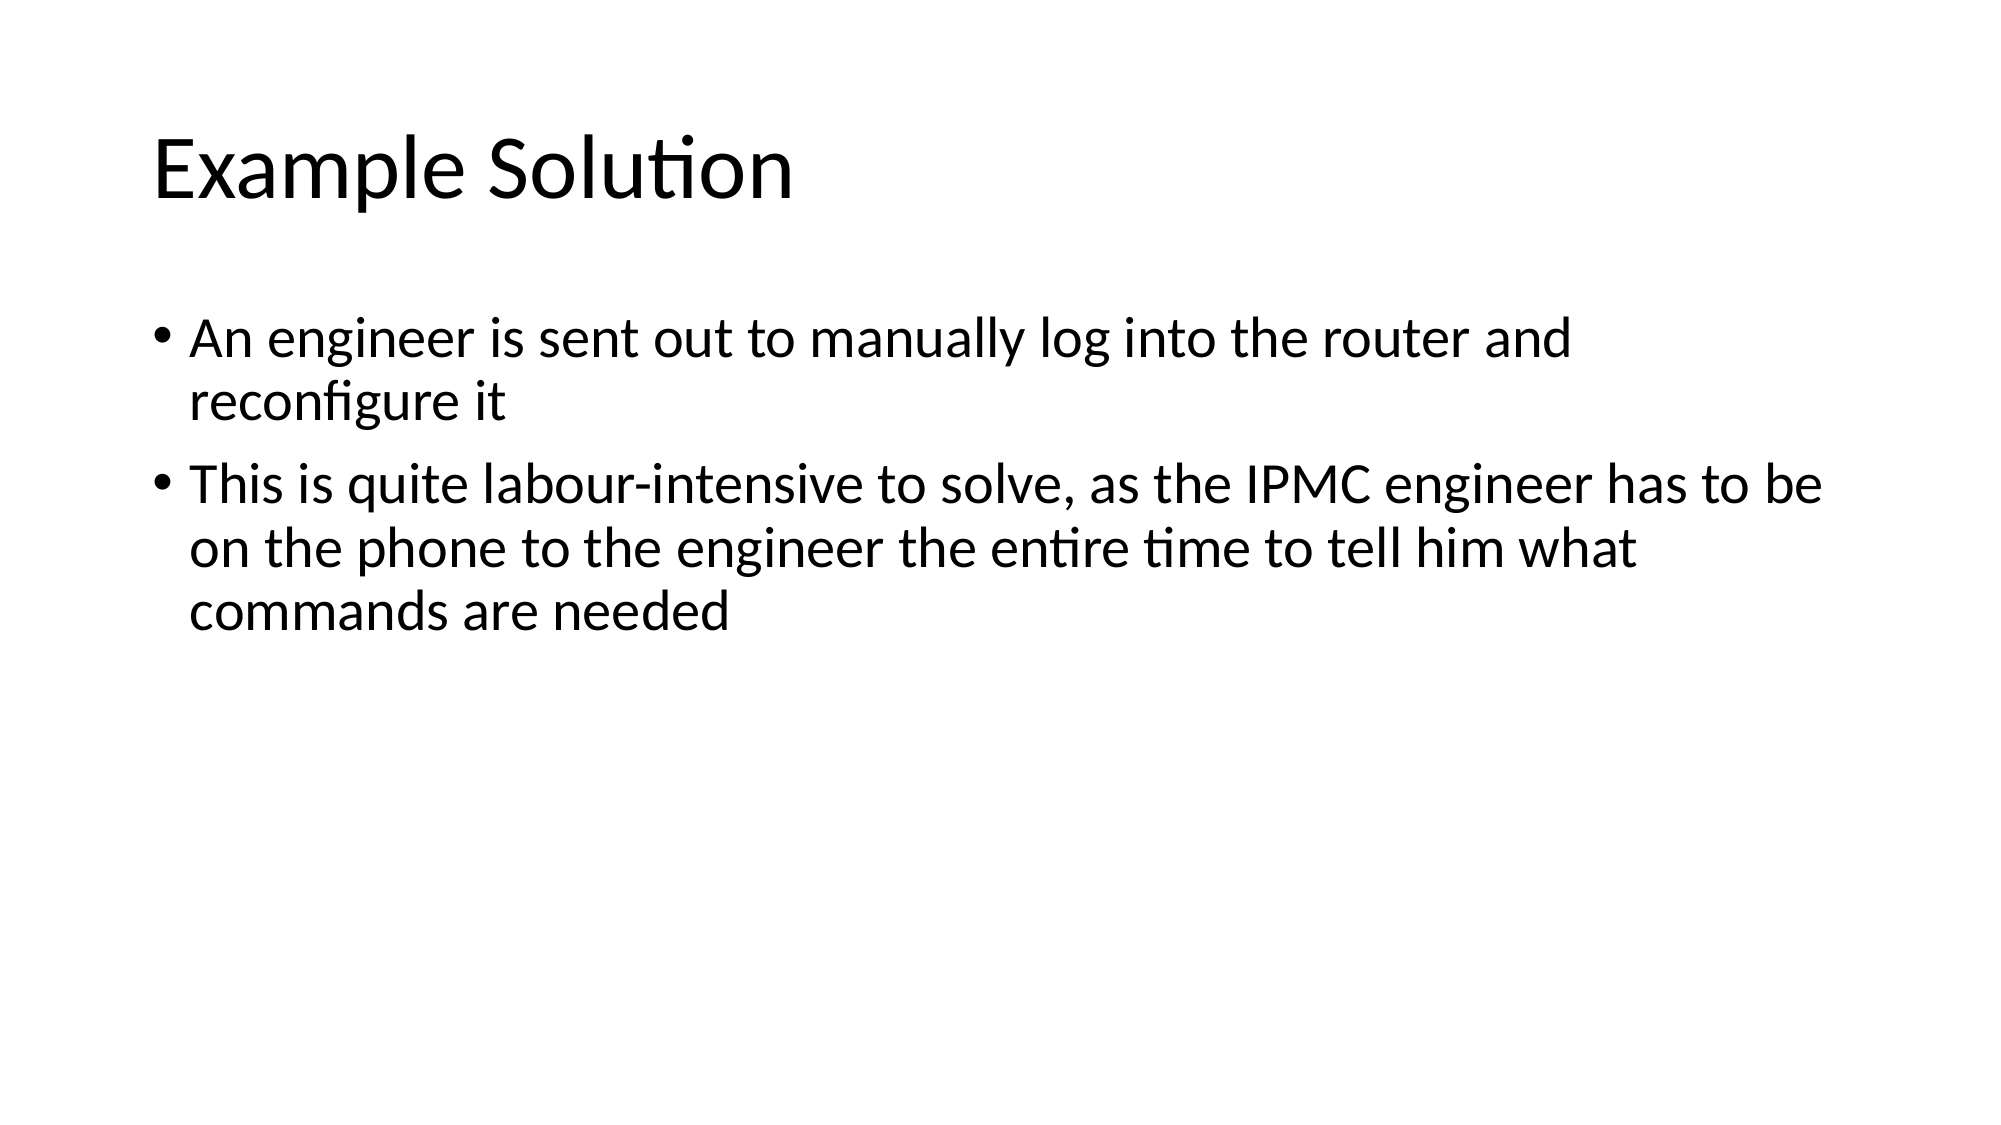

# Example Solution
An engineer is sent out to manually log into the router and reconfigure it
This is quite labour-intensive to solve, as the IPMC engineer has to be on the phone to the engineer the entire time to tell him what commands are needed